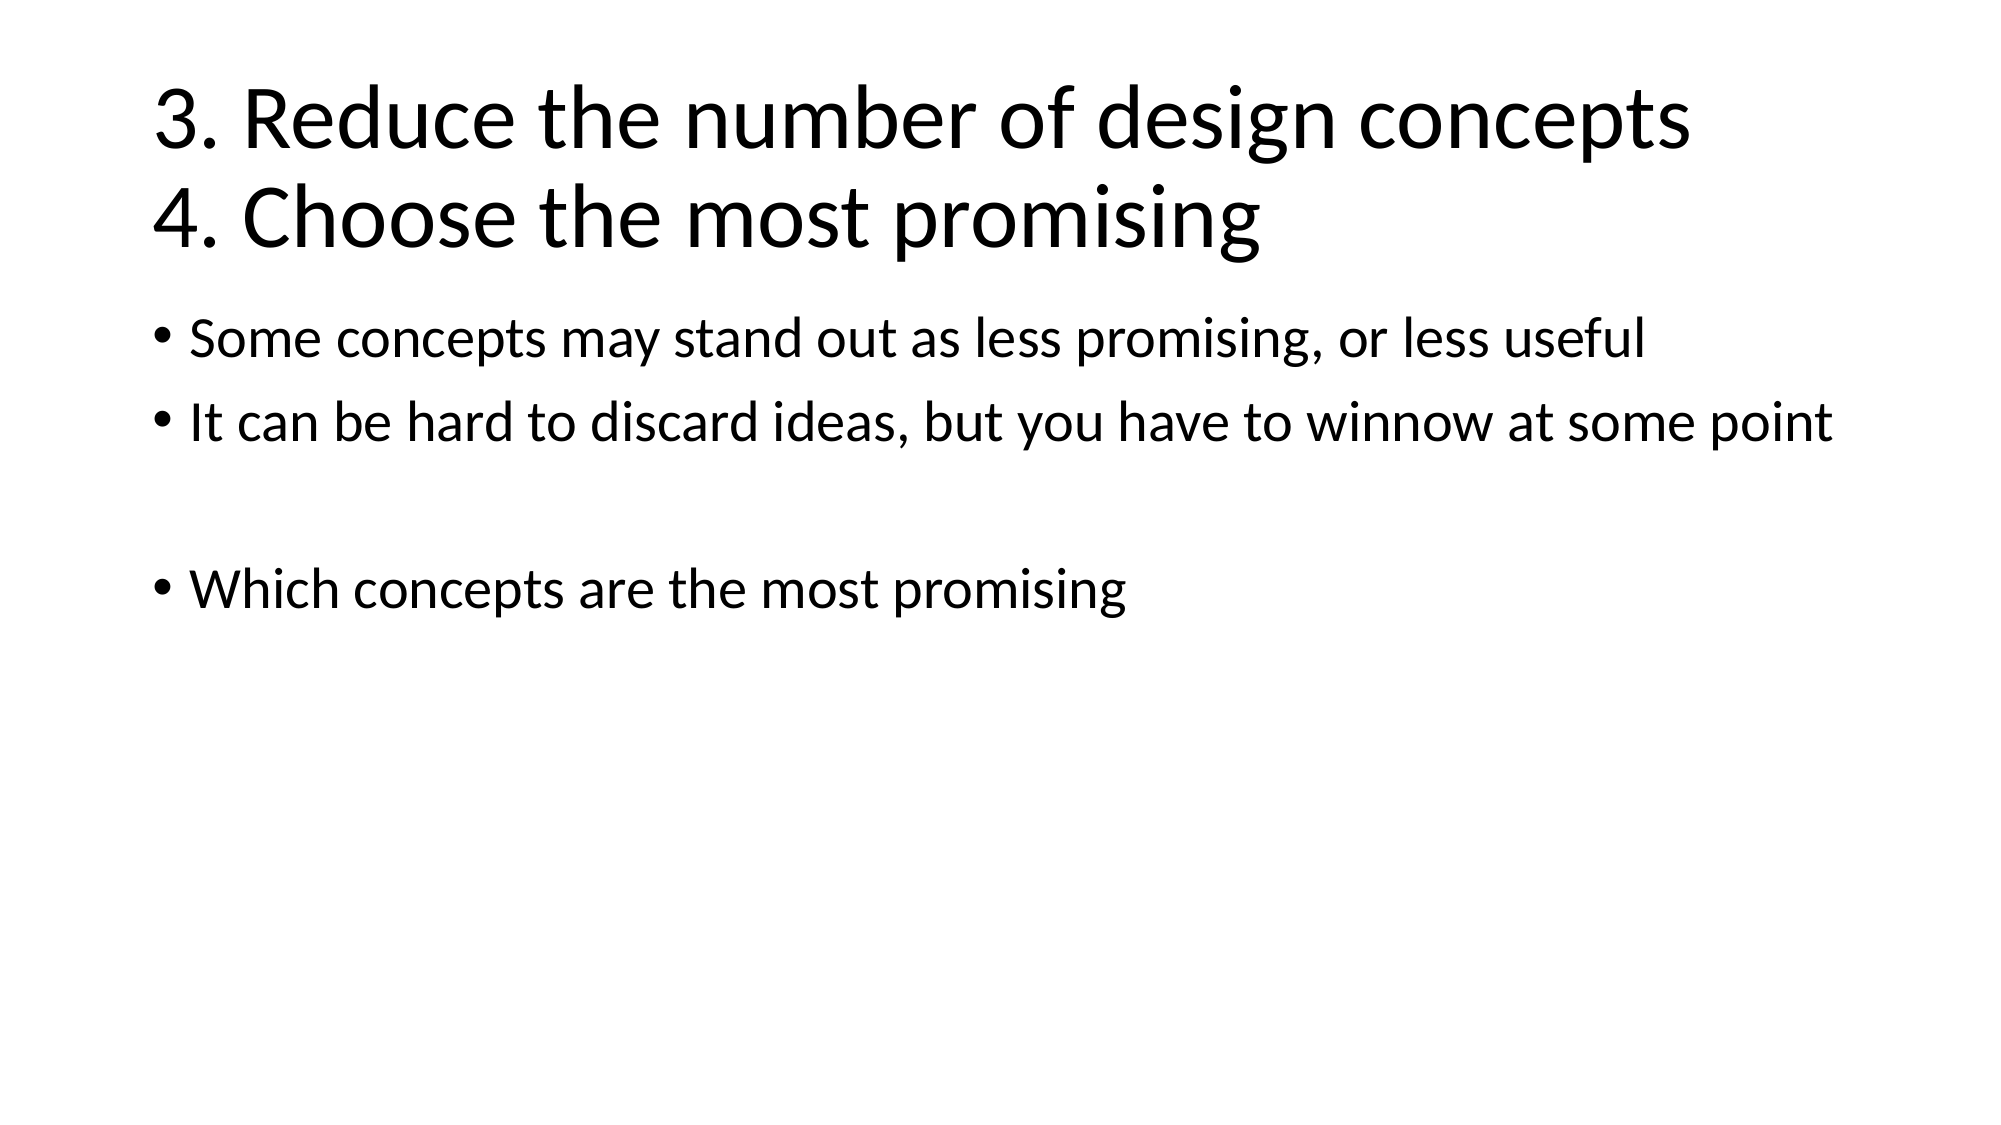

# 3. Reduce the number of design concepts 4. Choose the most promising
Some concepts may stand out as less promising, or less useful
It can be hard to discard ideas, but you have to winnow at some point

Which concepts are the most promising